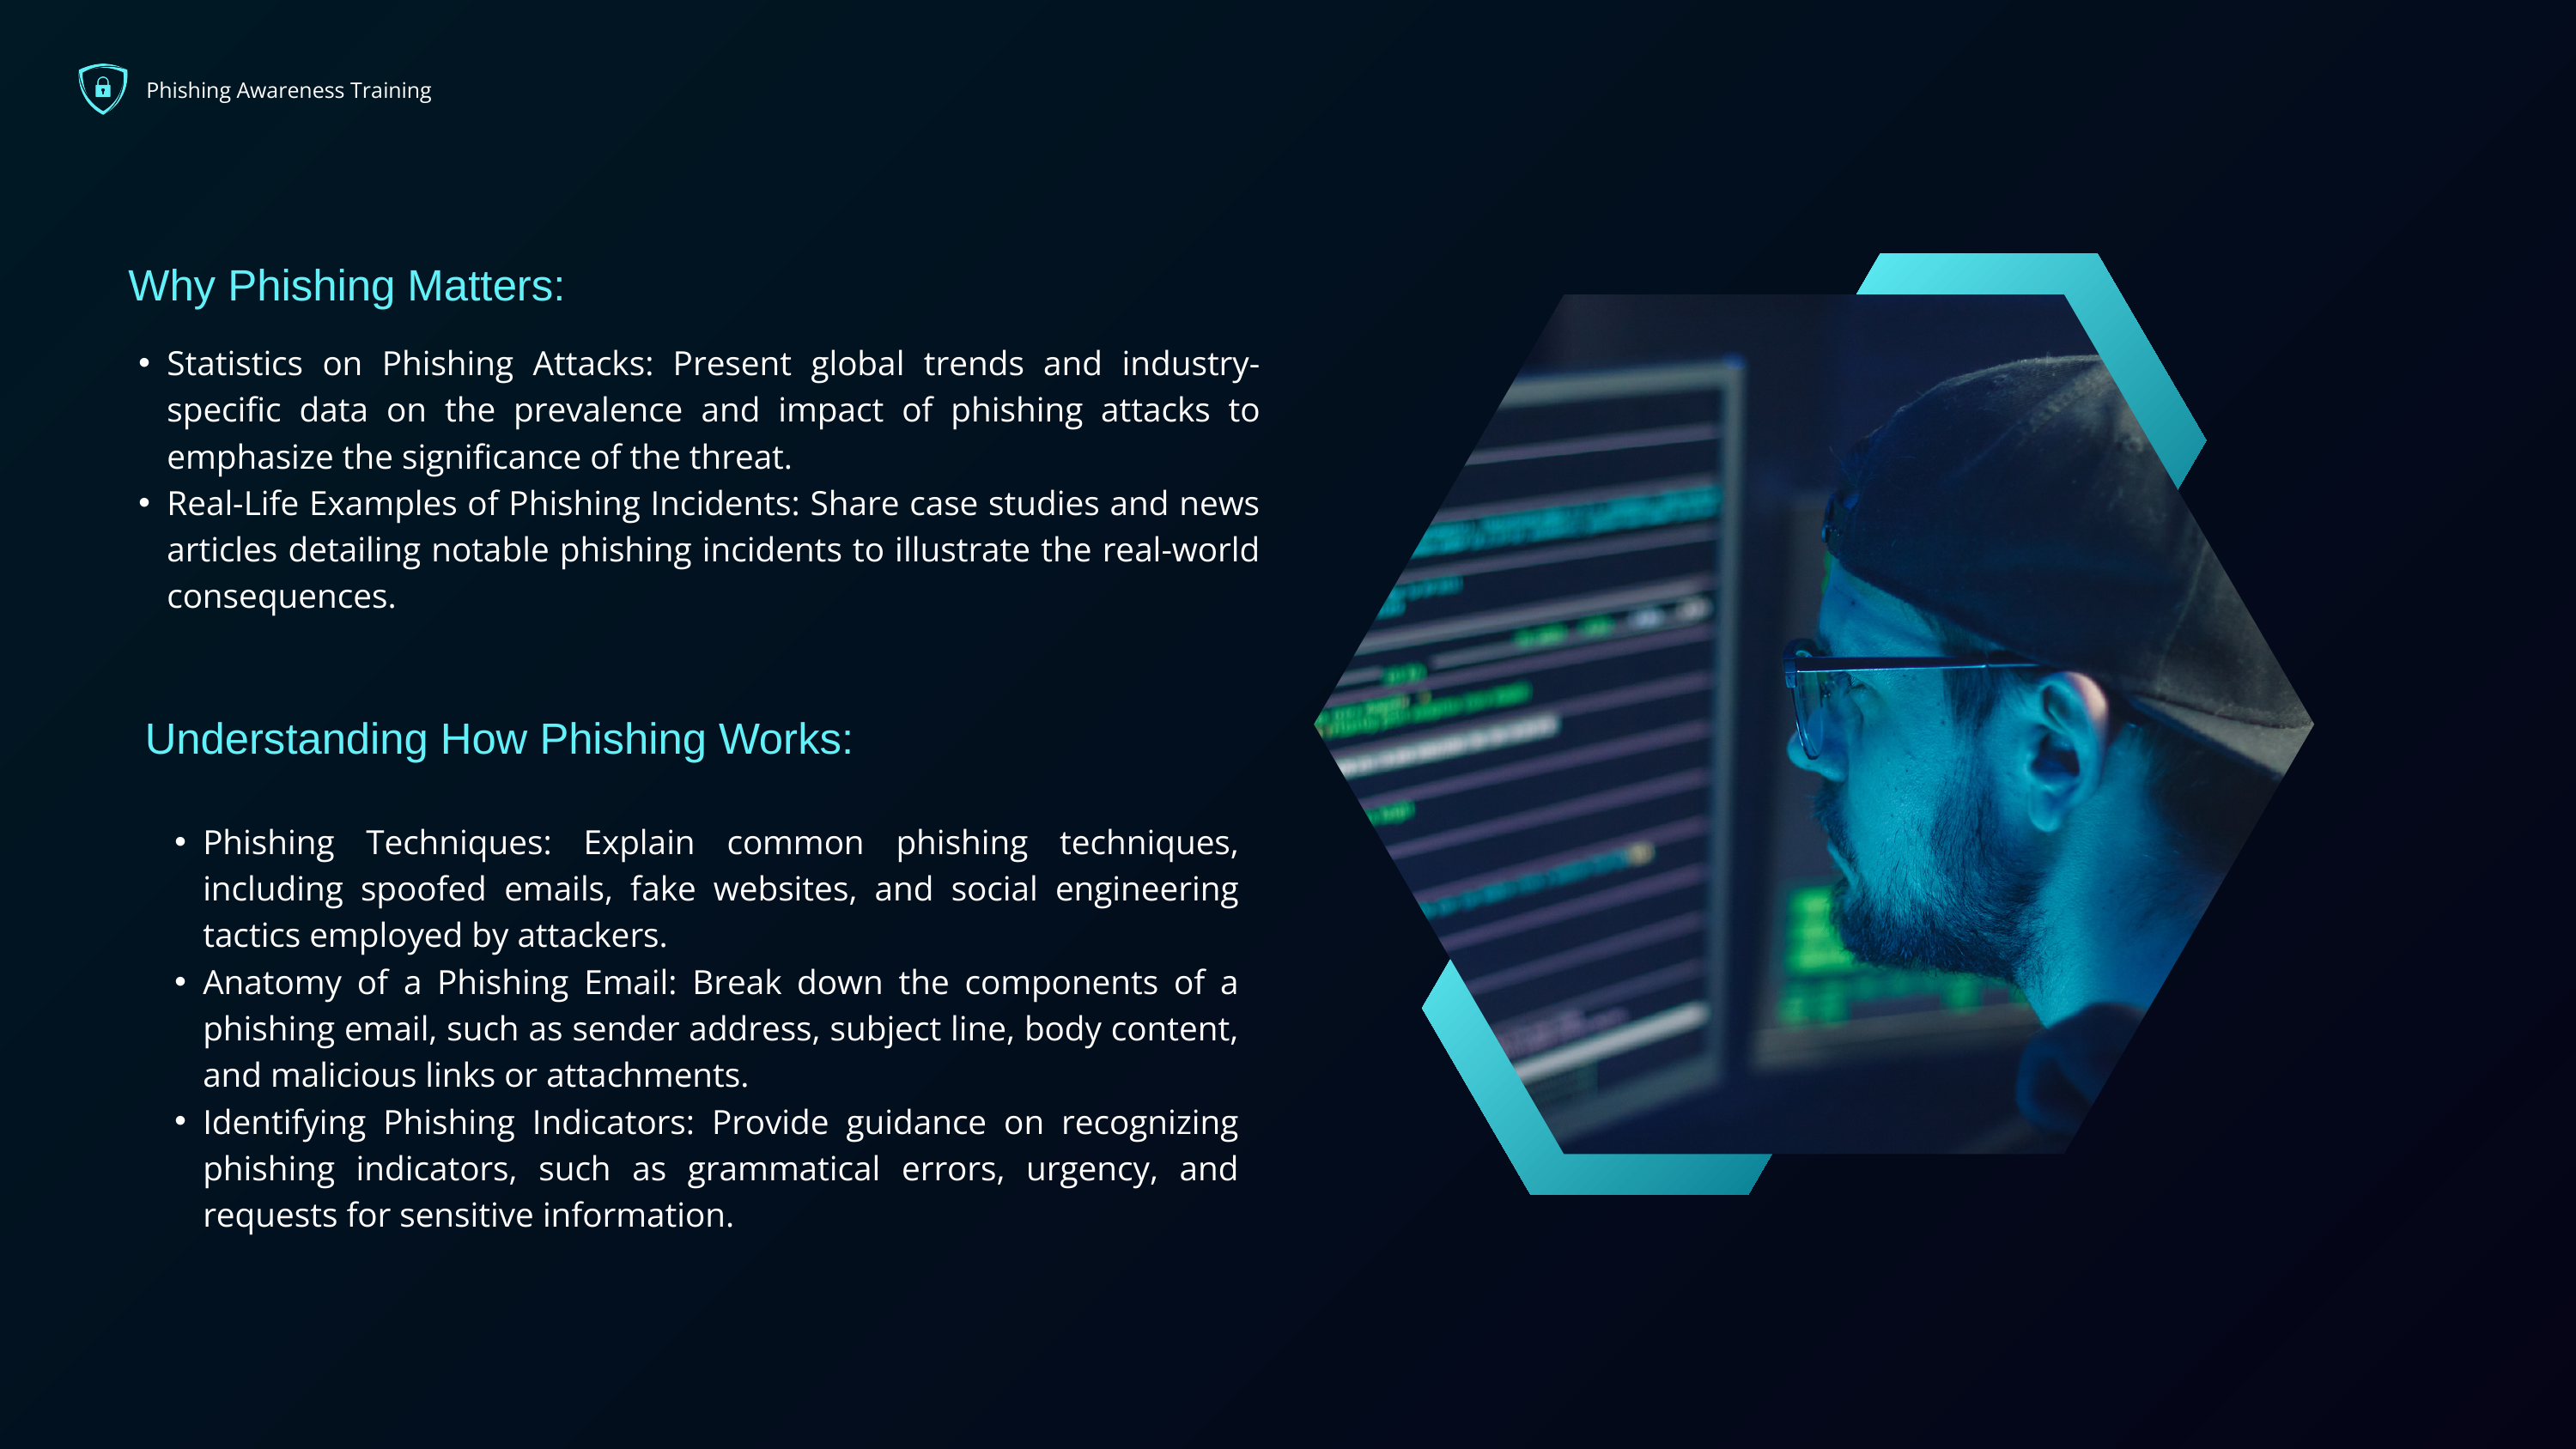

Phishing Awareness Training

Why Phishing Matters:

Statistics on Phishing Attacks: Present global trends and industry-specific data on the prevalence and impact of phishing attacks to emphasize the significance of the threat.
Real-Life Examples of Phishing Incidents: Share case studies and news articles detailing notable phishing incidents to illustrate the real-world consequences.

Understanding How Phishing Works:
Phishing Techniques: Explain common phishing techniques, including spoofed emails, fake websites, and social engineering tactics employed by attackers.
Anatomy of a Phishing Email: Break down the components of a phishing email, such as sender address, subject line, body content, and malicious links or attachments.
Identifying Phishing Indicators: Provide guidance on recognizing phishing indicators, such as grammatical errors, urgency, and requests for sensitive information.